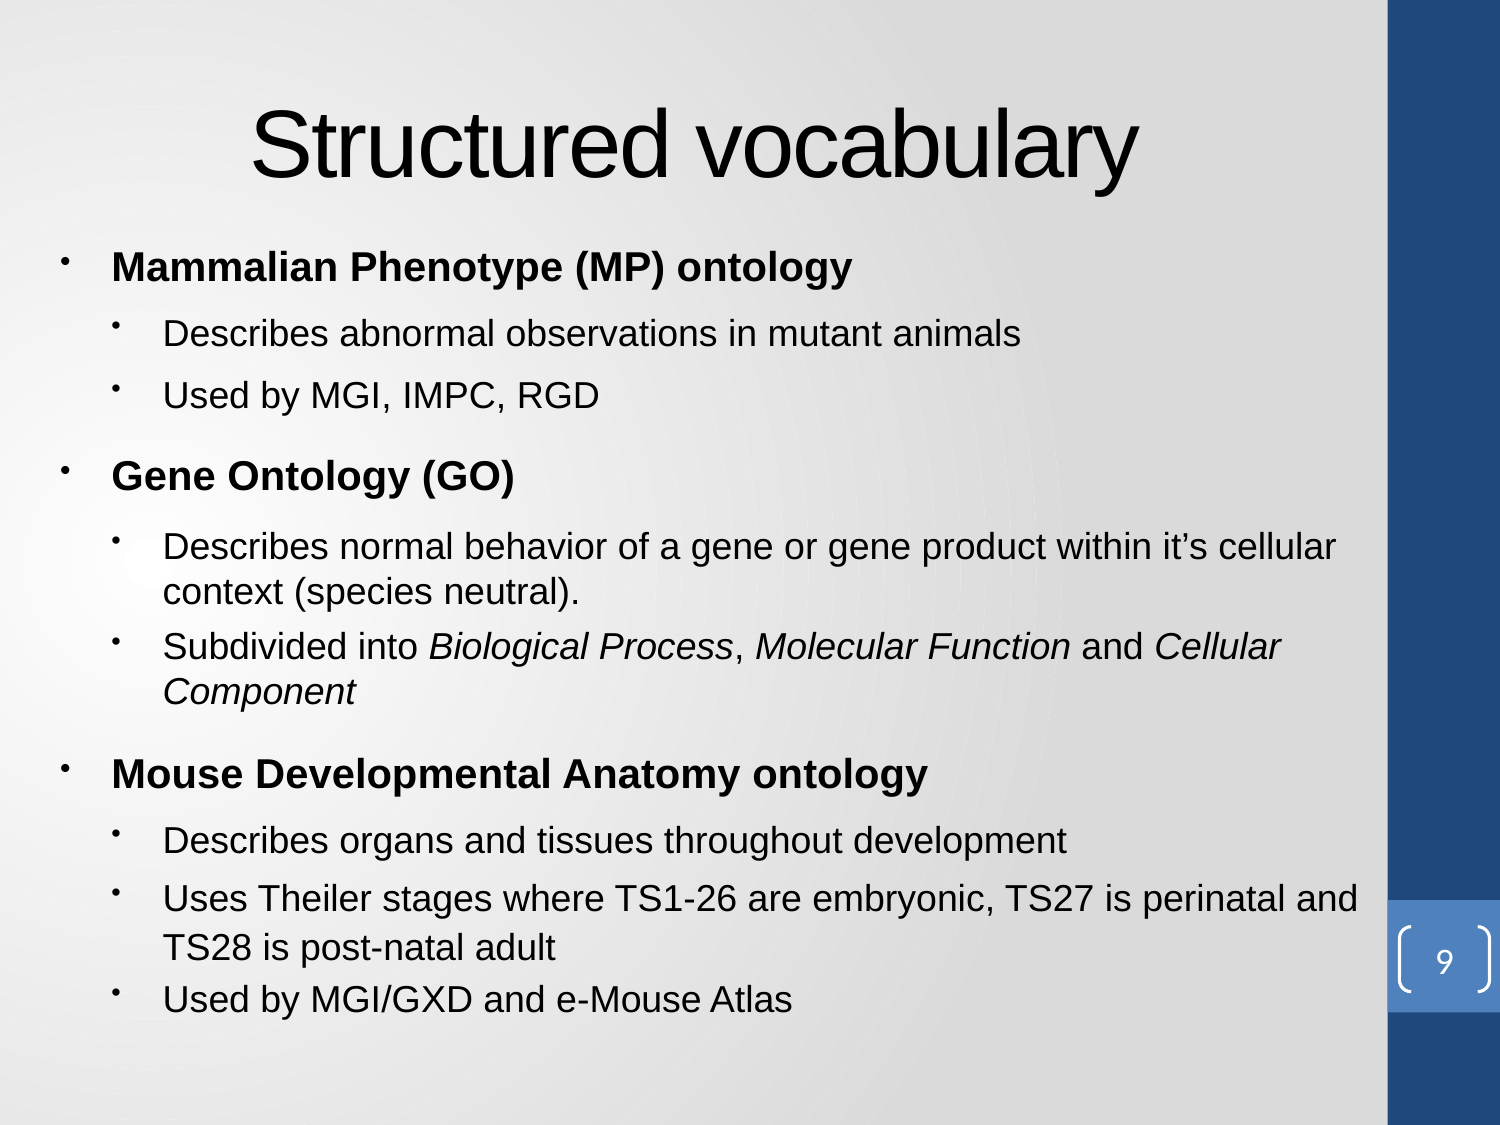

# Structured vocabulary
Mammalian Phenotype (MP) ontology
Describes abnormal observations in mutant animals
Used by MGI, IMPC, RGD
Gene Ontology (GO)
Describes normal behavior of a gene or gene product within it’s cellular context (species neutral).
Subdivided into Biological Process, Molecular Function and Cellular Component
Mouse Developmental Anatomy ontology
Describes organs and tissues throughout development
Uses Theiler stages where TS1-26 are embryonic, TS27 is perinatal and TS28 is post-natal adult
Used by MGI/GXD and e-Mouse Atlas
9